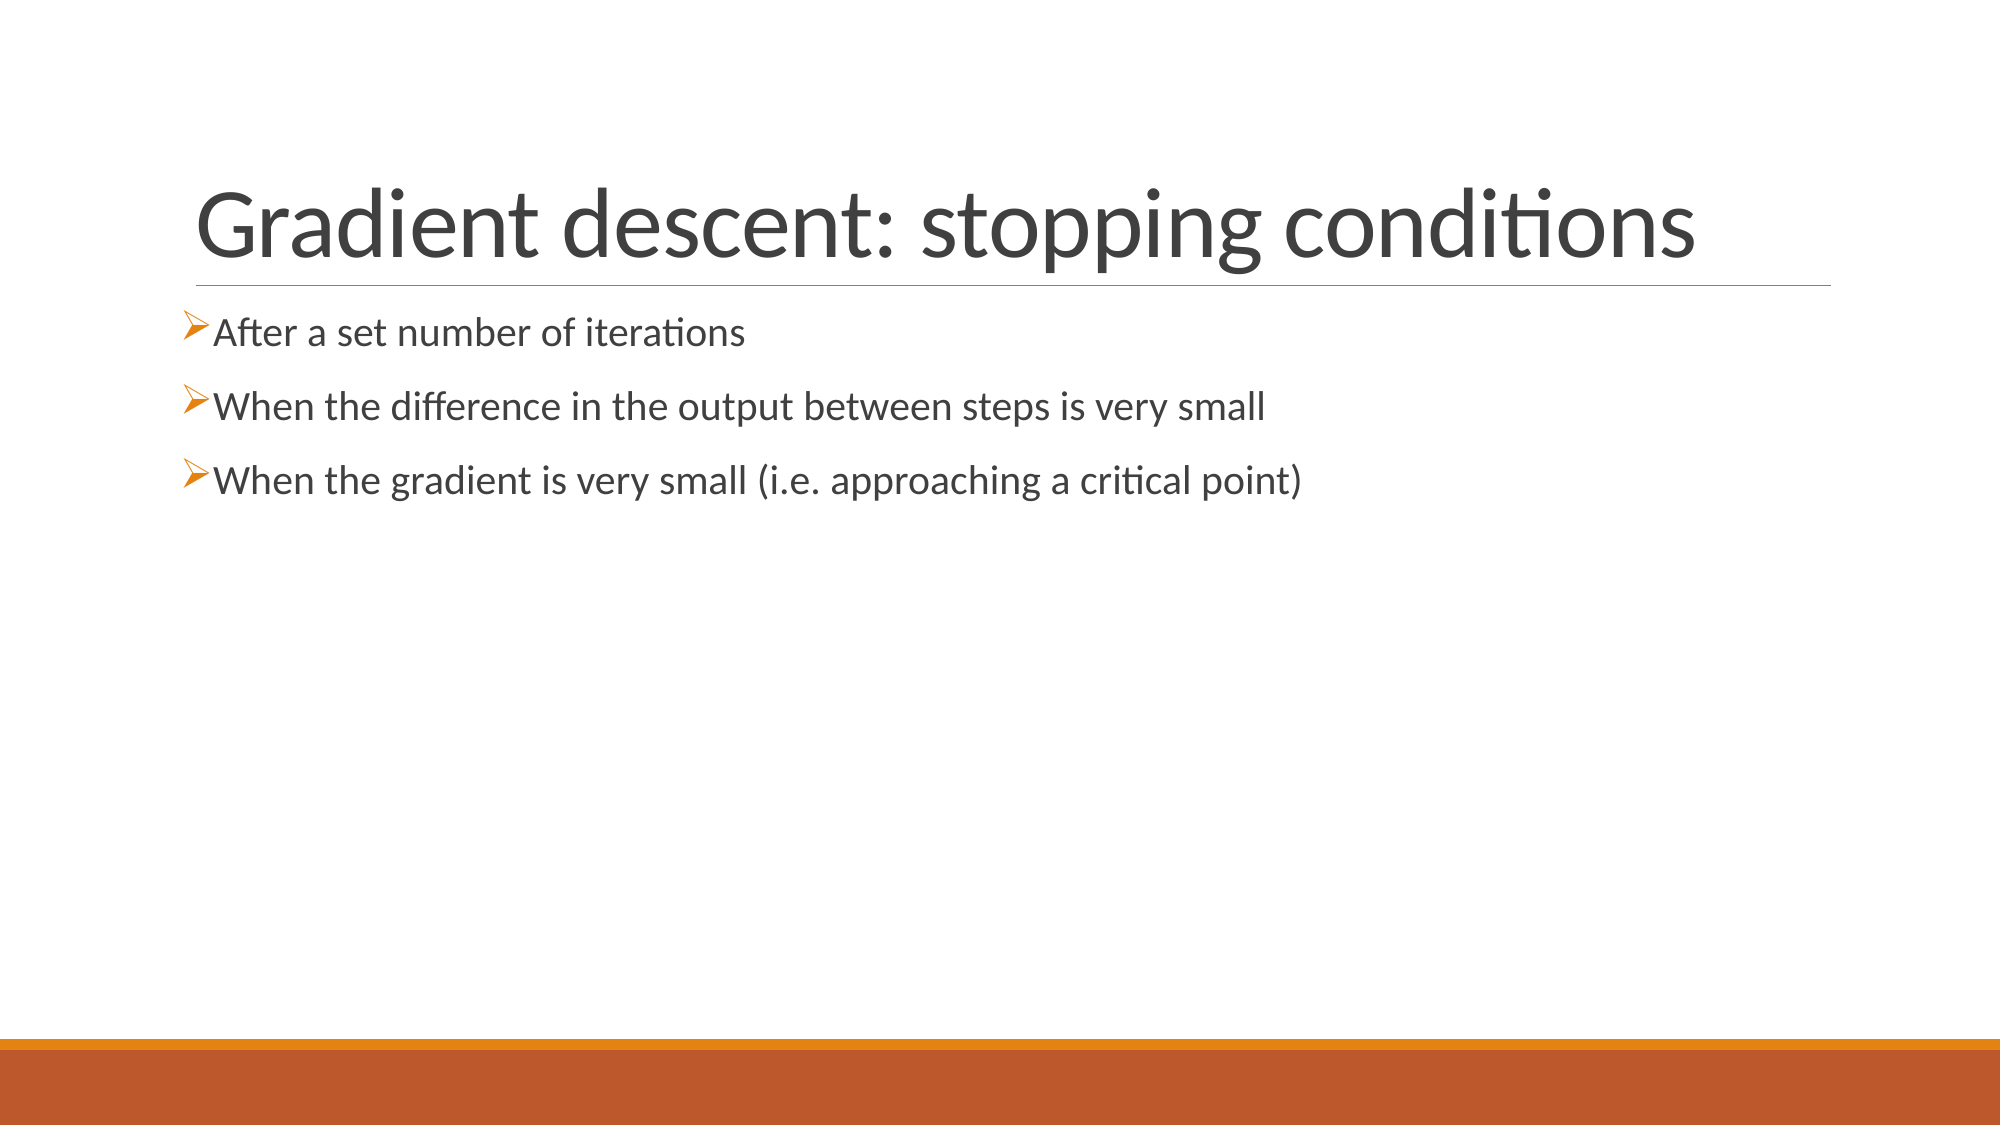

# Gradient descent: stopping conditions
After a set number of iterations
When the difference in the output between steps is very small
When the gradient is very small (i.e. approaching a critical point)